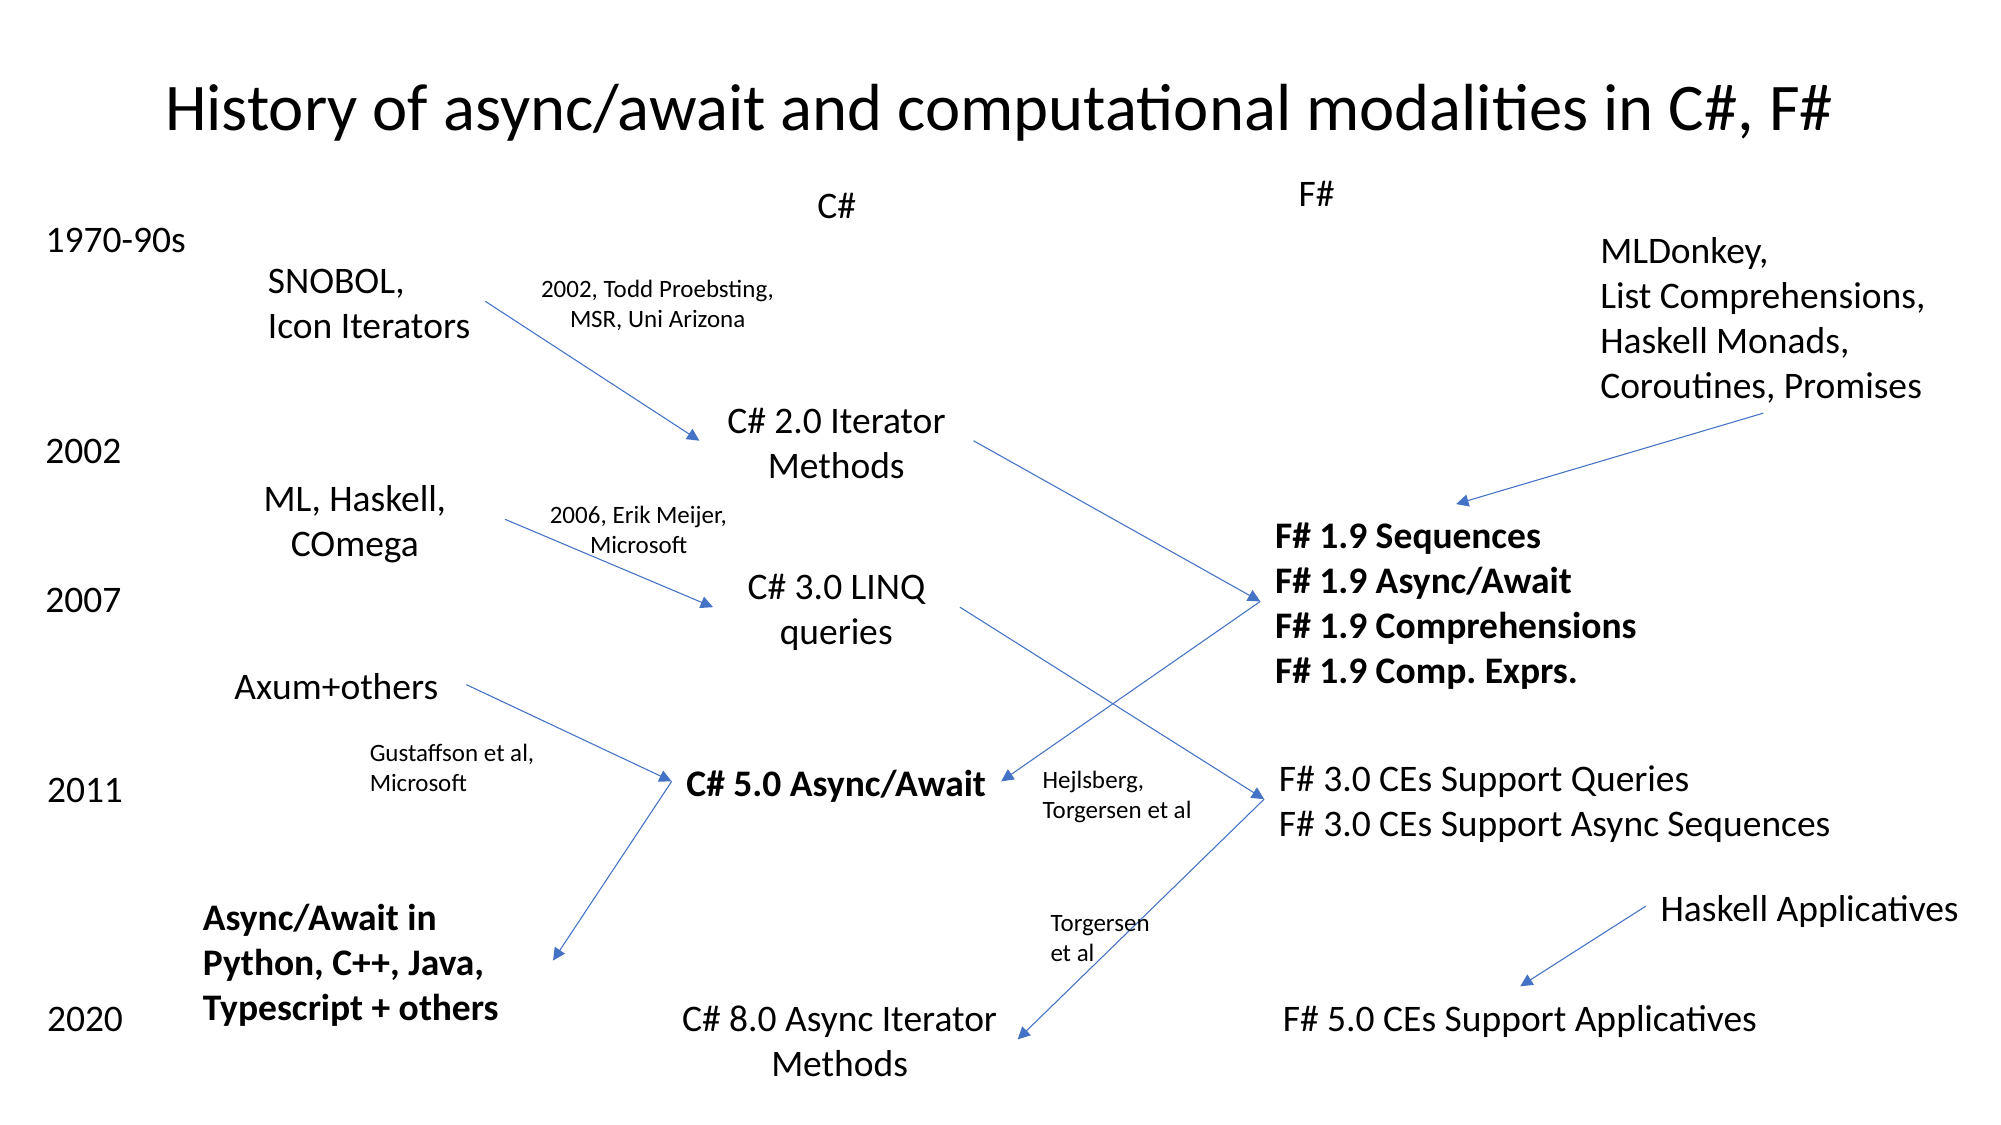

History of async/await and computational modalities in C#, F#
F#
C#
1970-90s
MLDonkey,
List Comprehensions,
Haskell Monads,
Coroutines, Promises
SNOBOL,
Icon Iterators
2002, Todd Proebsting,
MSR, Uni Arizona
C# 2.0 Iterator Methods
2002
ML, Haskell, COmega
2006, Erik Meijer,
Microsoft
F# 1.9 Sequences
F# 1.9 Async/Await
F# 1.9 Comprehensions
F# 1.9 Comp. Exprs.
C# 3.0 LINQ queries
2007
Axum+others
Gustaffson et al,
Microsoft
F# 3.0 CEs Support Queries
F# 3.0 CEs Support Async Sequences
C# 5.0 Async/Await
Hejlsberg,
Torgersen et al
2011
Haskell Applicatives
Async/Await in Python, C++, Java,
Typescript + others
Torgersen
et al
F# 5.0 CEs Support Applicatives
2020
C# 8.0 Async Iterator Methods